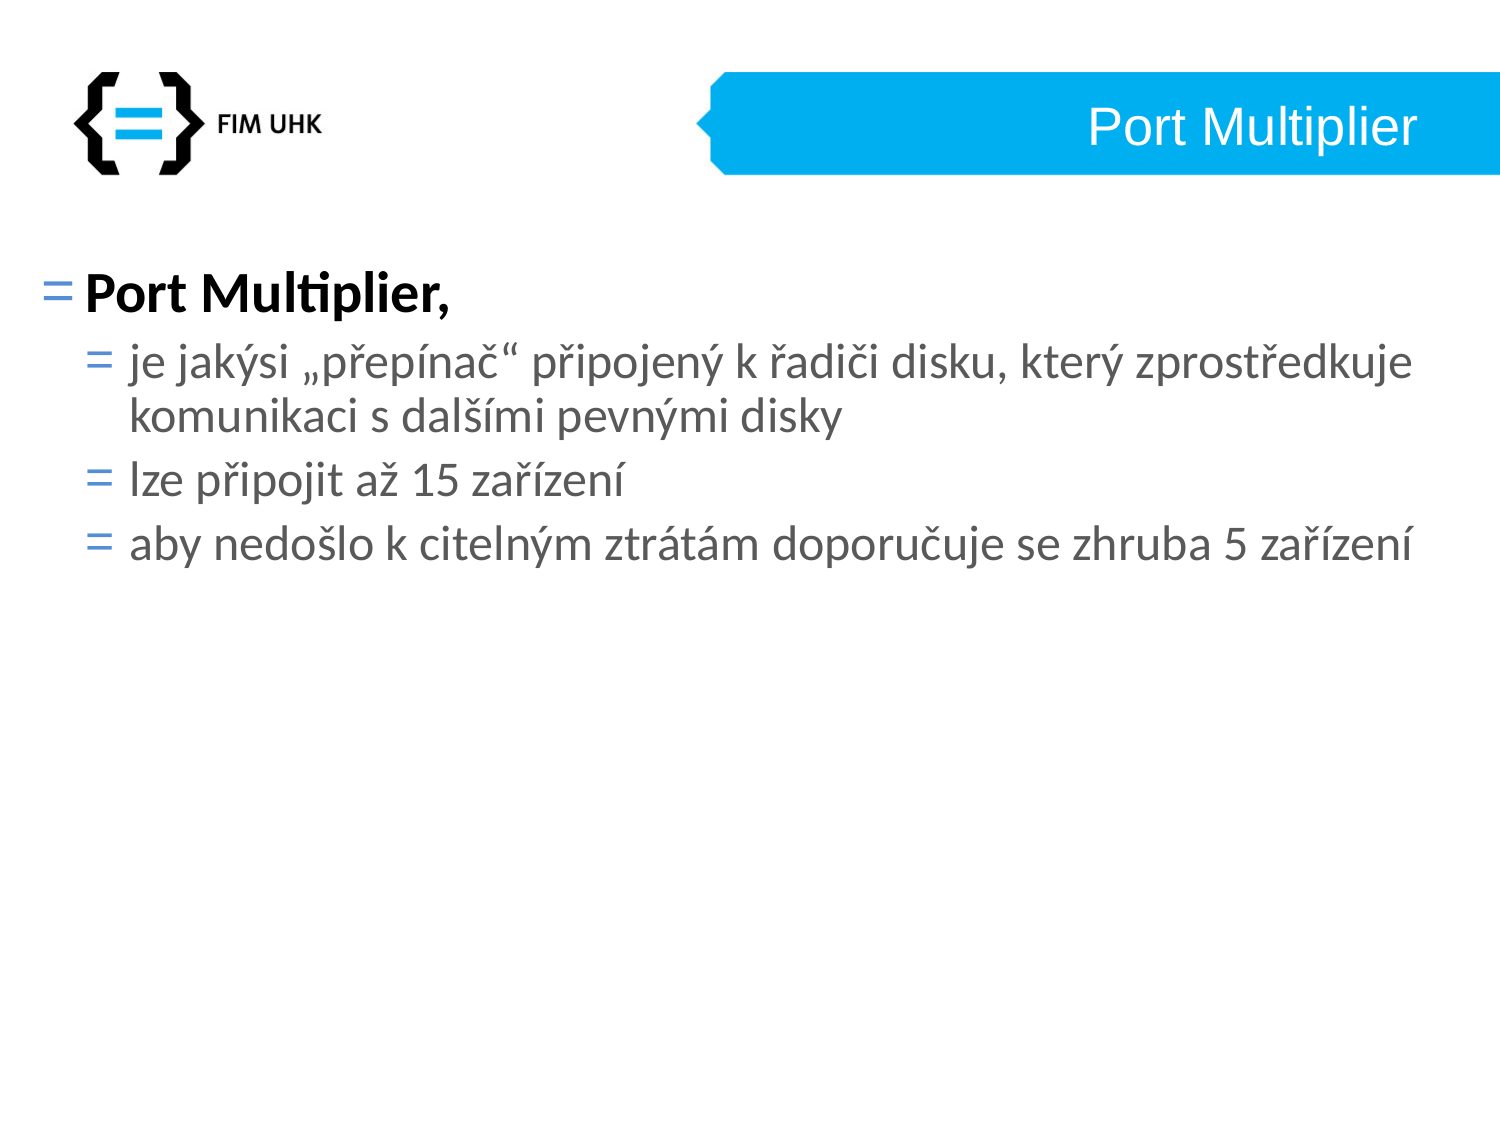

# Port Multiplier
Port Multiplier,
je jakýsi „přepínač“ připojený k řadiči disku, který zprostředkuje komunikaci s dalšími pevnými disky
lze připojit až 15 zařízení
aby nedošlo k citelným ztrátám doporučuje se zhruba 5 zařízení